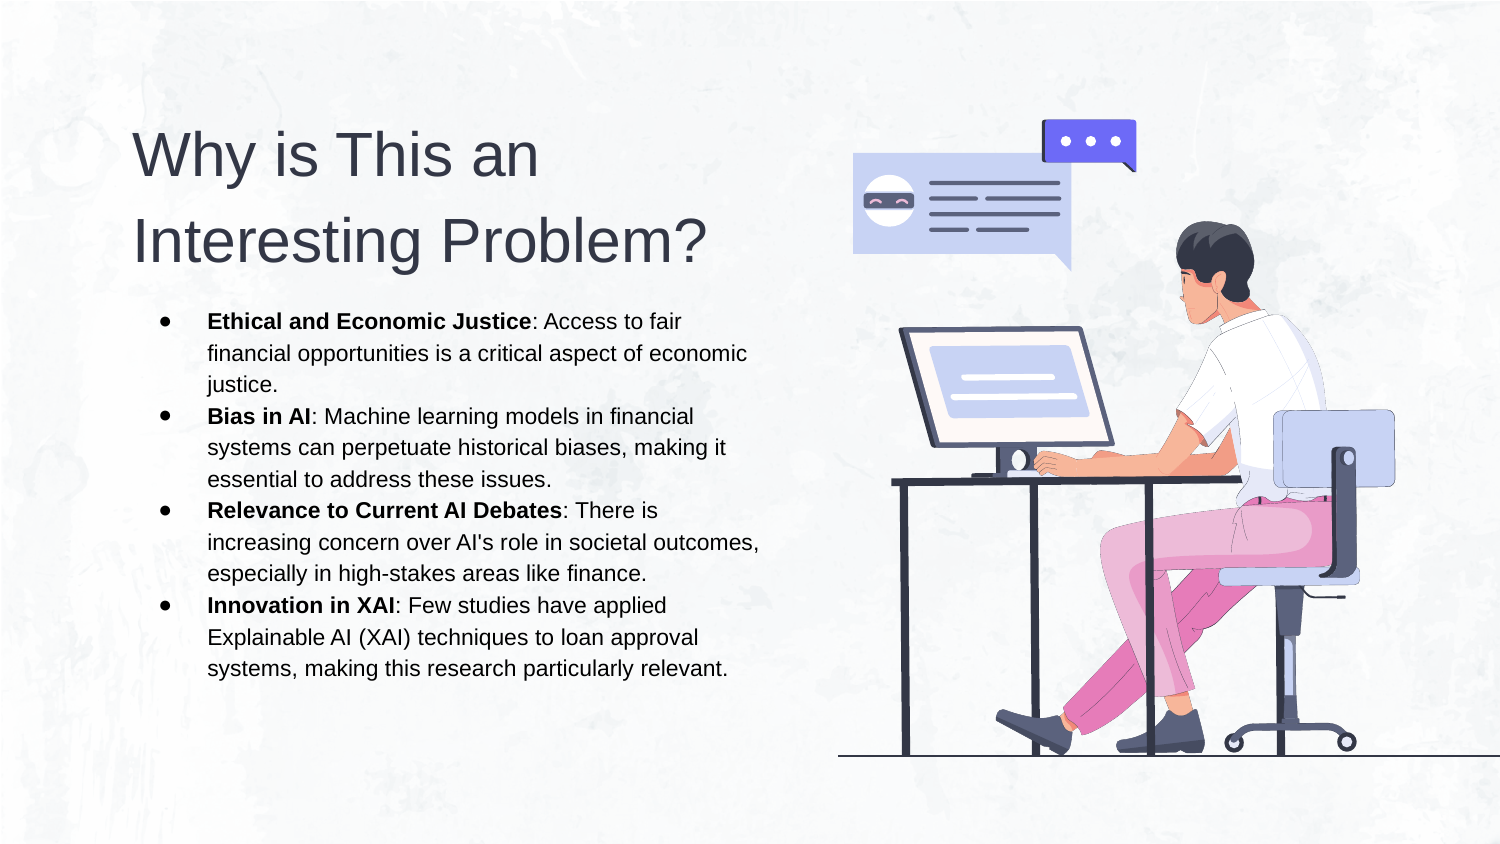

# Why is This an Interesting Problem?

Ethical and Economic Justice: Access to fair financial opportunities is a critical aspect of economic justice.
Bias in AI: Machine learning models in financial systems can perpetuate historical biases, making it essential to address these issues.
Relevance to Current AI Debates: There is increasing concern over AI's role in societal outcomes, especially in high-stakes areas like finance.
Innovation in XAI: Few studies have applied Explainable AI (XAI) techniques to loan approval systems, making this research particularly relevant.